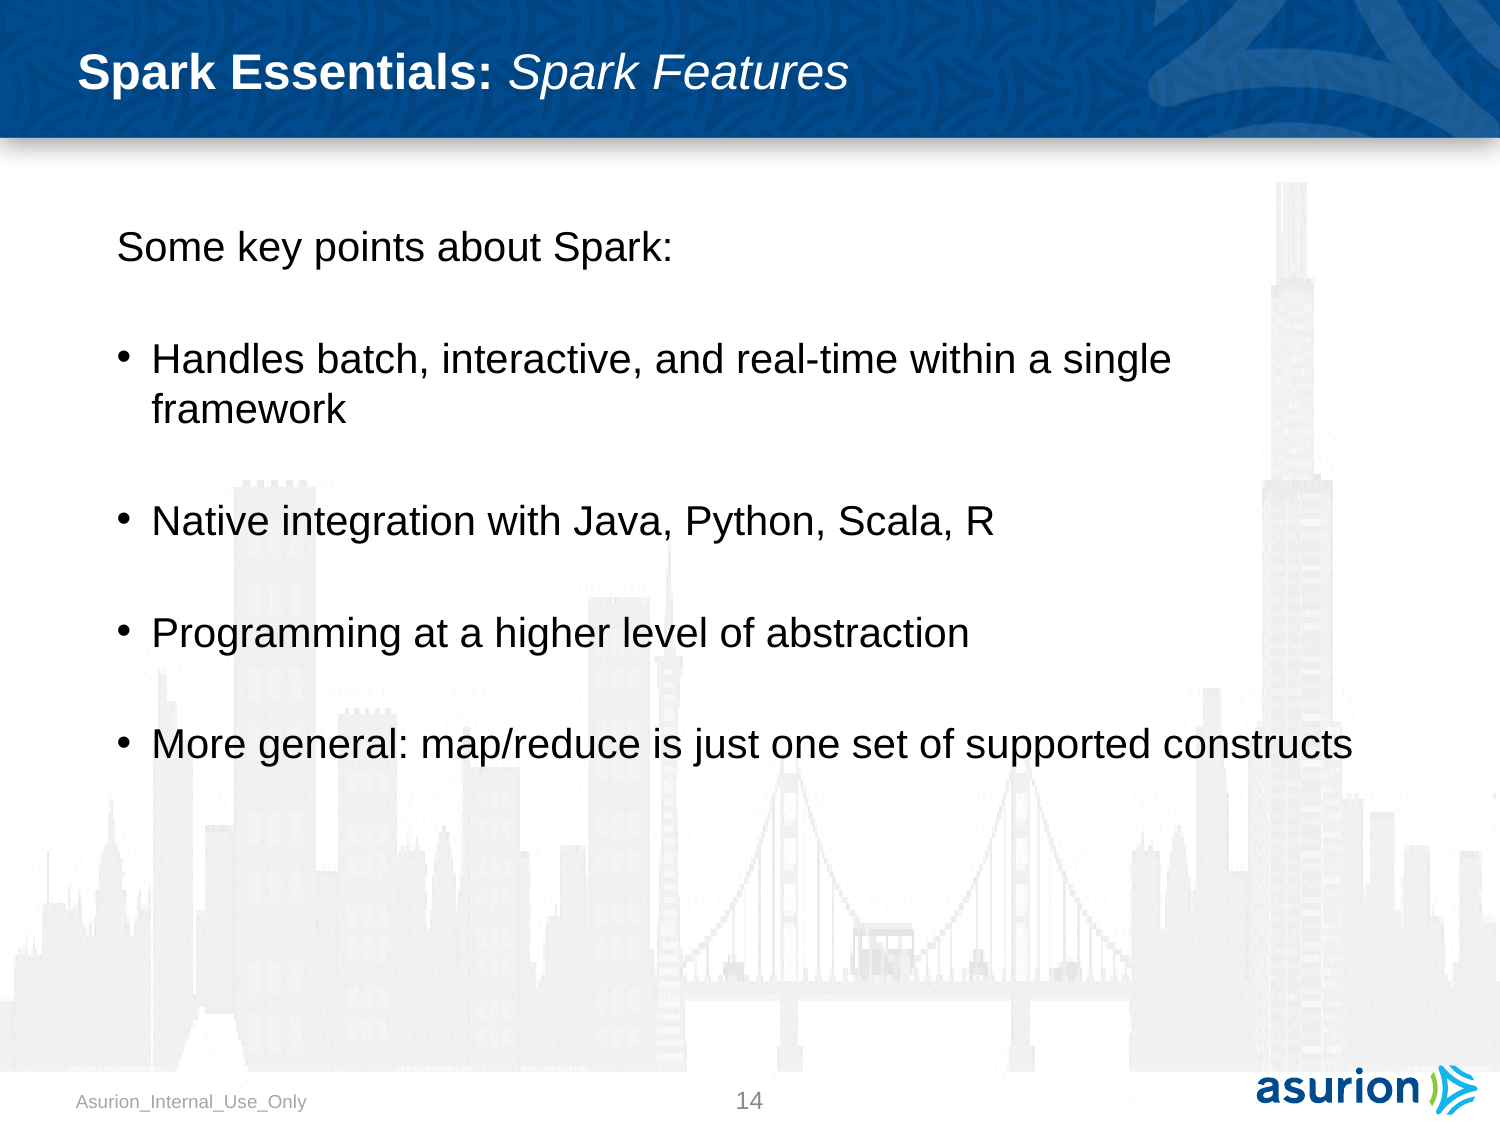

# Spark Essentials: Spark Features
Some key points about Spark:

Handles batch, interactive, and real-time within a single framework

Native integration with Java, Python, Scala, R

Programming at a higher level of abstraction

More general: map/reduce is just one set of supported constructs